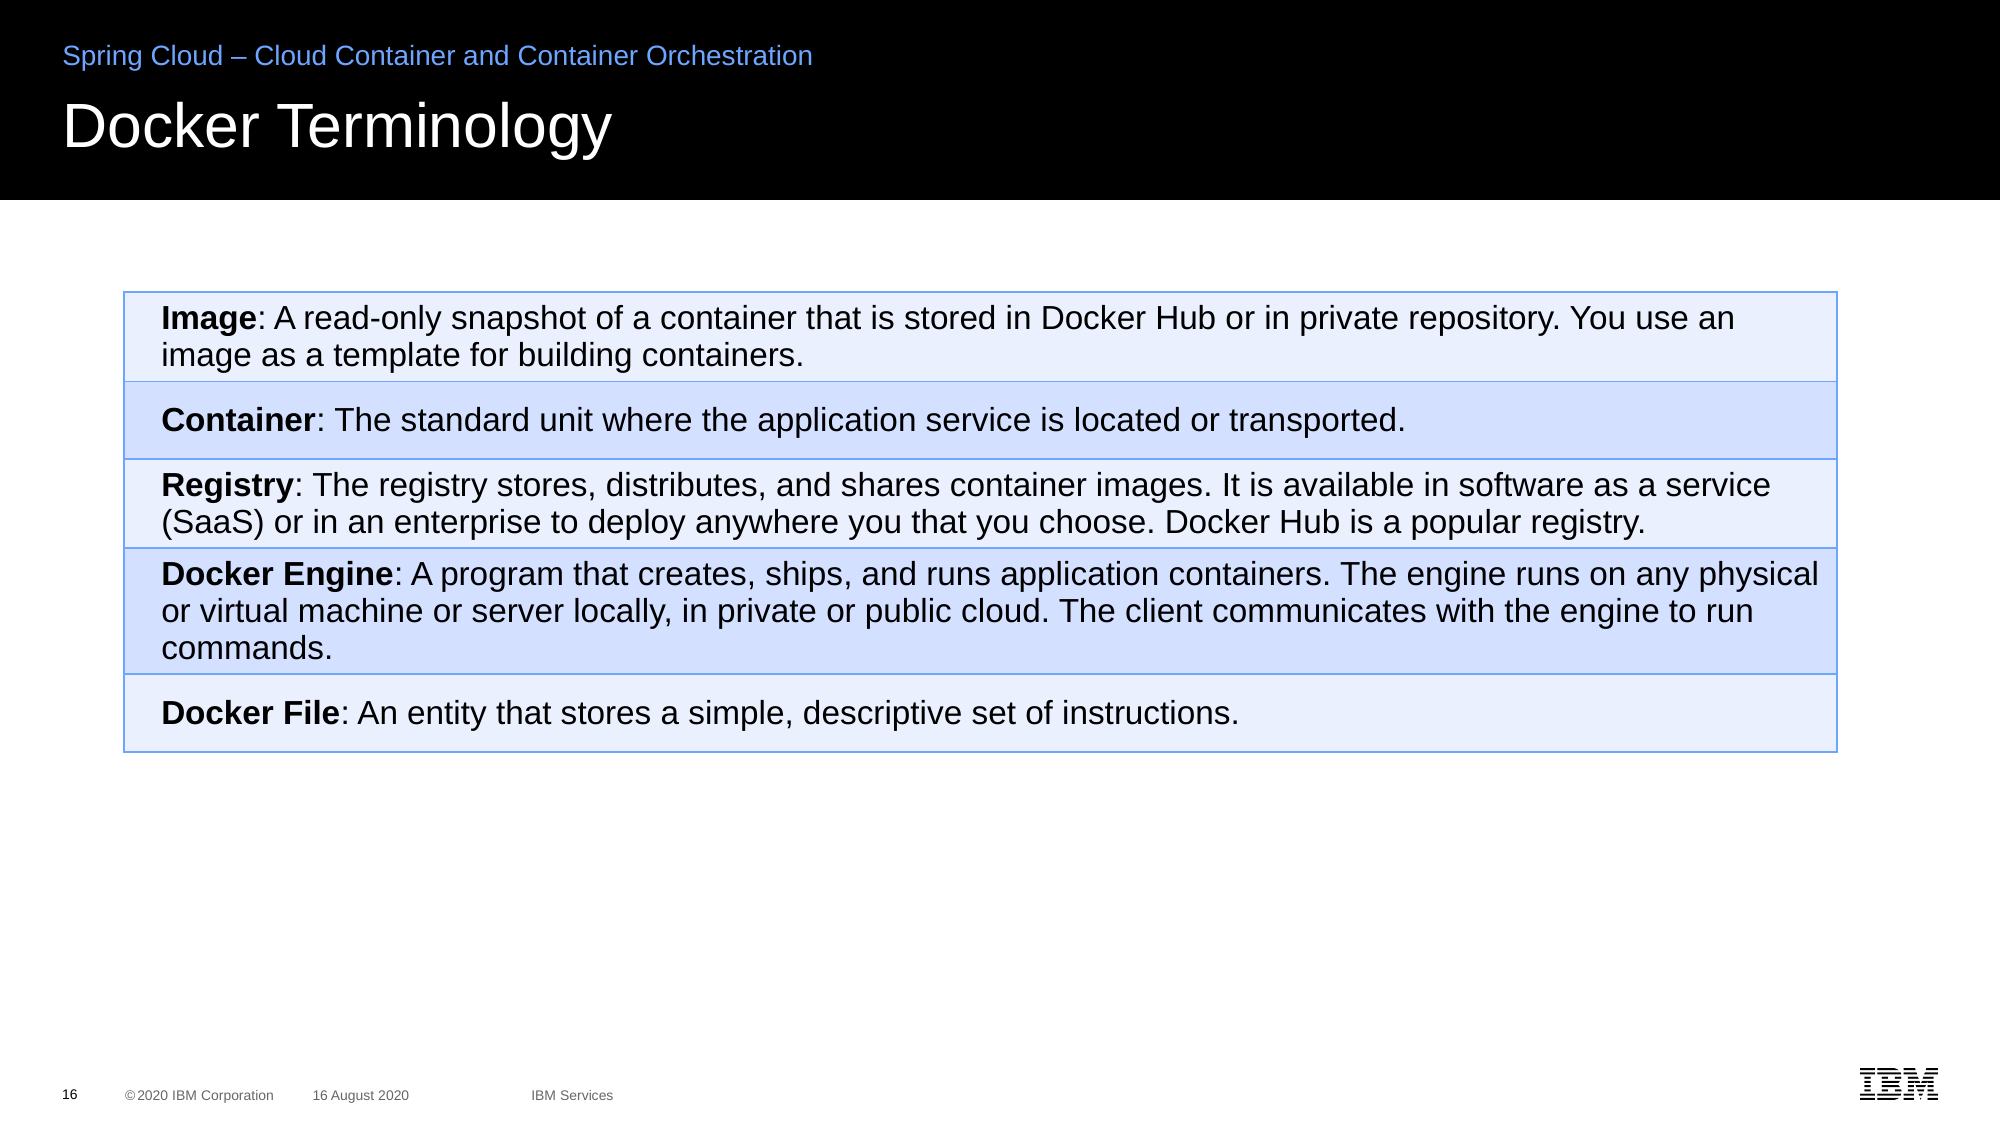

Spring Cloud – Cloud Container and Container Orchestration
# Docker Terminology
| Image: A read-only snapshot of a container that is stored in Docker Hub or in private repository. You use an image as a template for building containers. |
| --- |
| Container: The standard unit where the application service is located or transported. |
| Registry: The registry stores, distributes, and shares container images. It is available in software as a service (SaaS) or in an enterprise to deploy anywhere you that you choose. Docker Hub is a popular registry. |
| Docker Engine: A program that creates, ships, and runs application containers. The engine runs on any physical or virtual machine or server locally, in private or public cloud. The client communicates with the engine to run commands. |
| Docker File: An entity that stores a simple, descriptive set of instructions. |